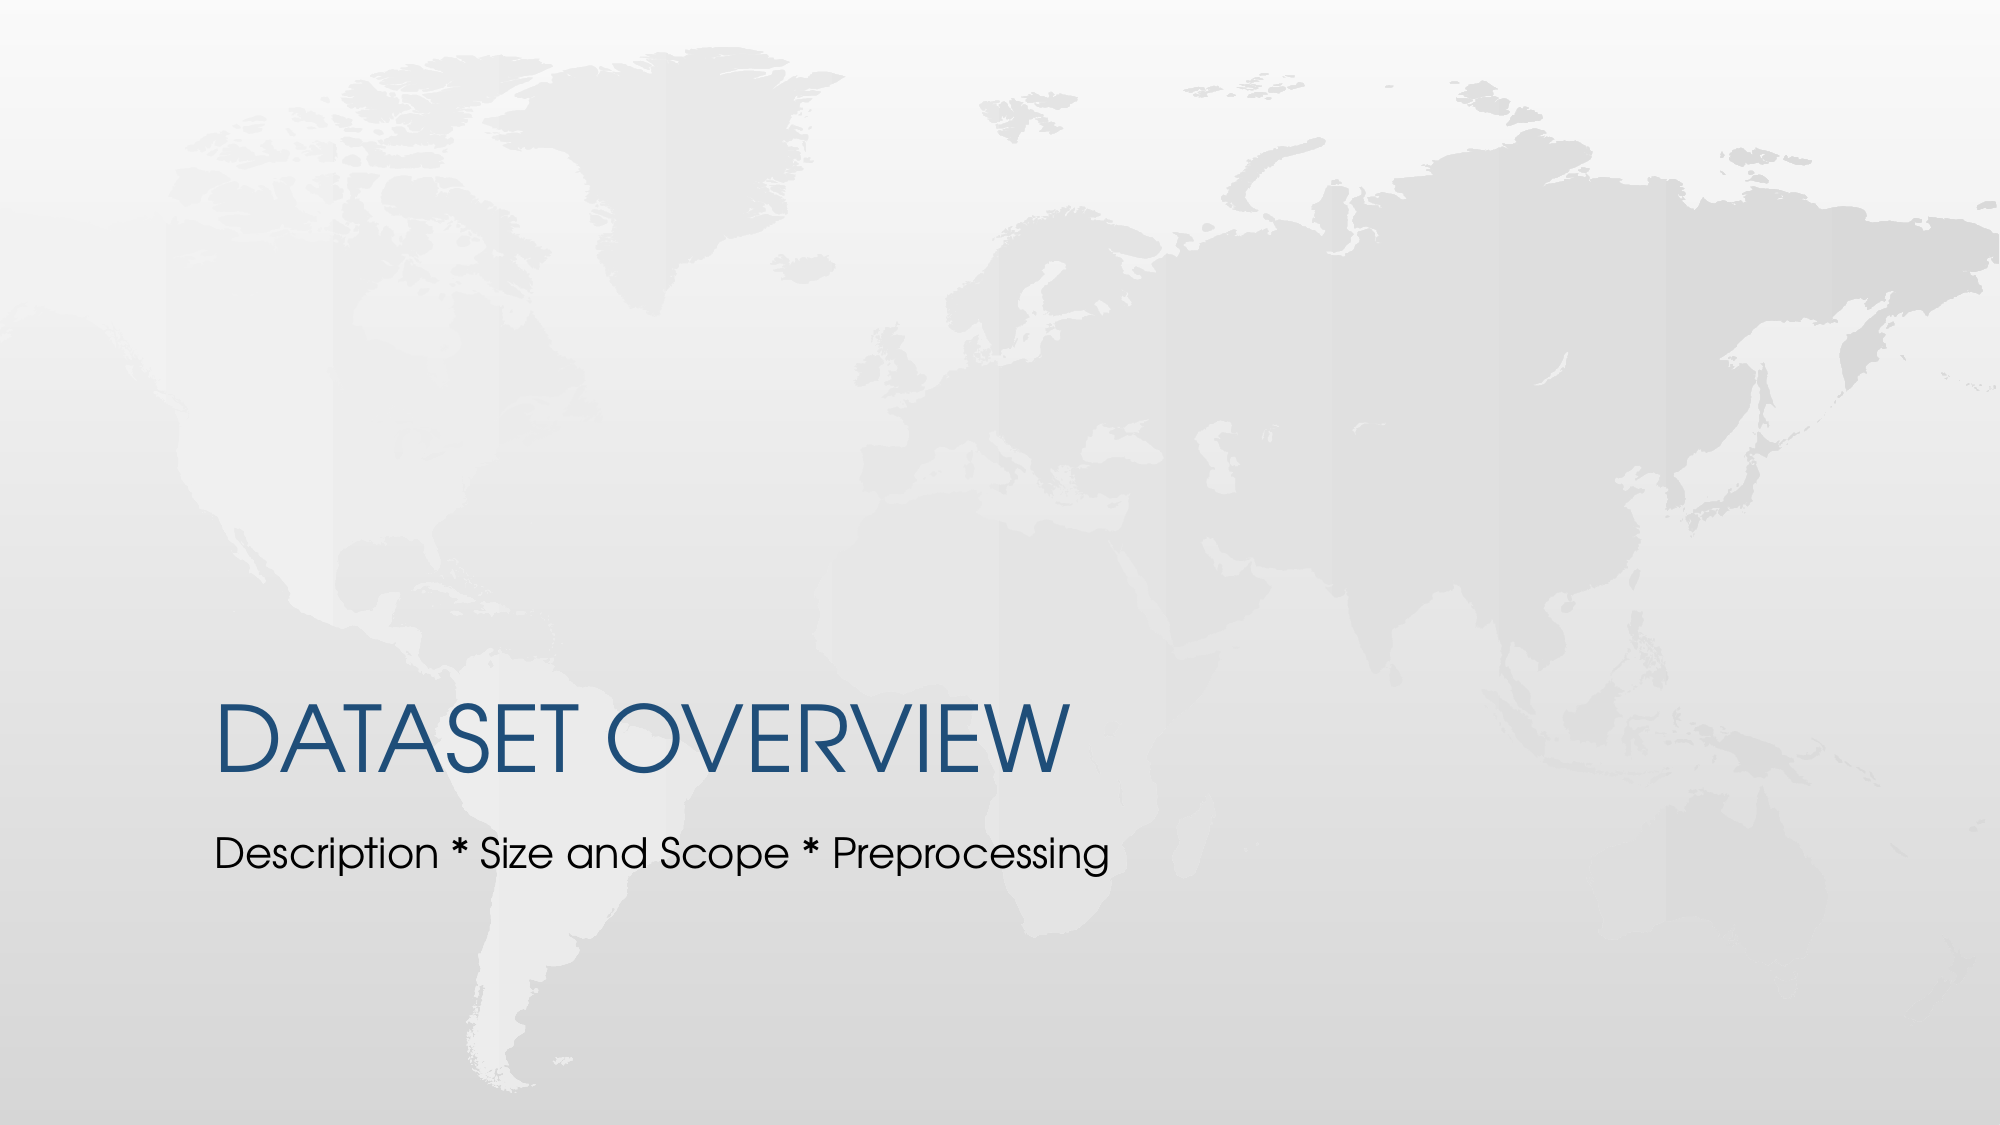

# Dataset overview
Description * Size and Scope * Preprocessing